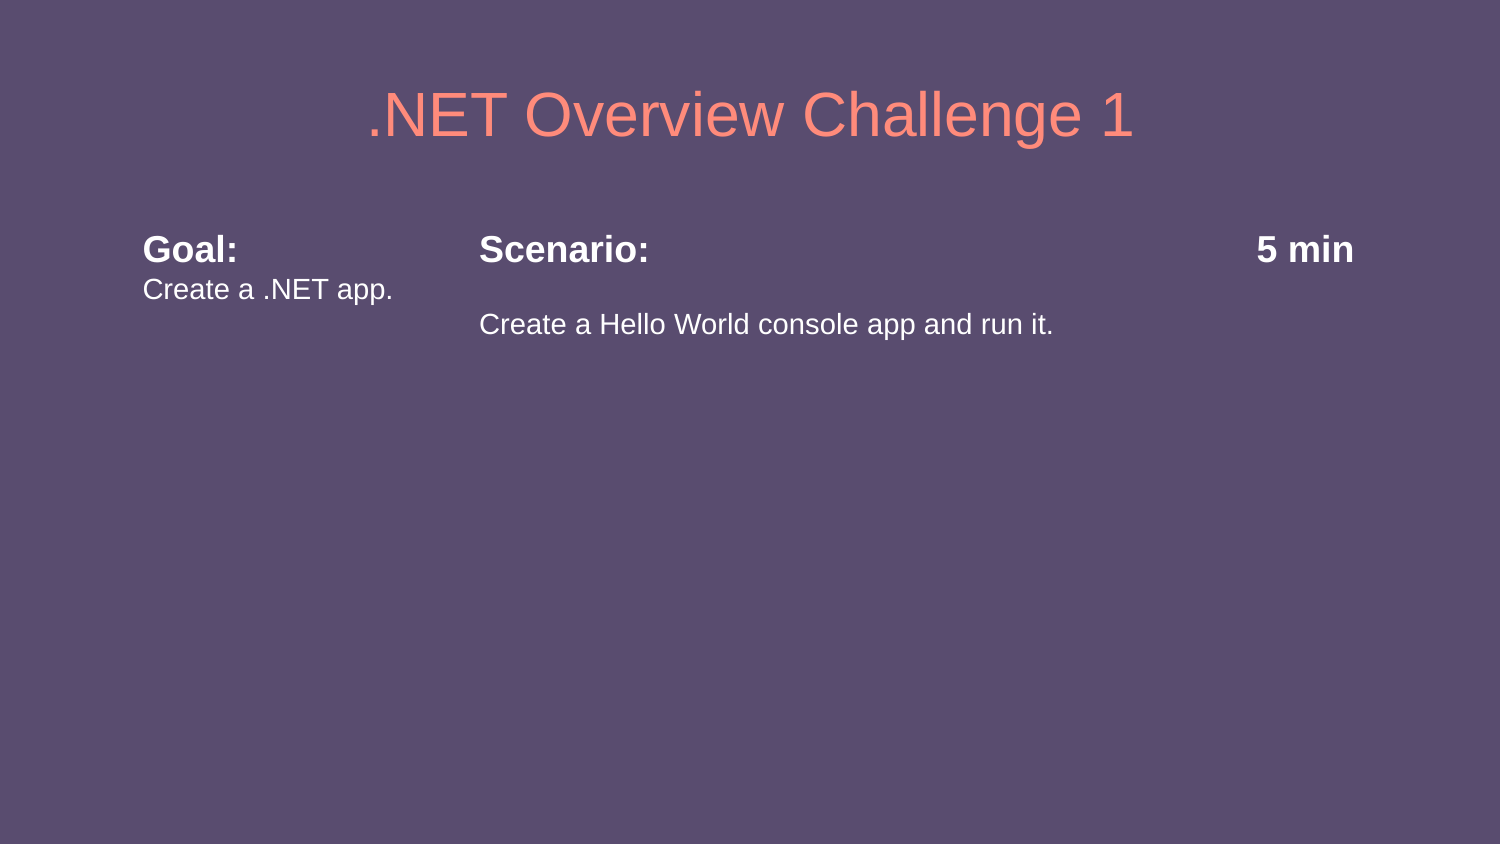

# .NET Overview Challenge 1
Goal:
Create a .NET app.
Scenario:                                                          5 min

Create a Hello World console app and run it.